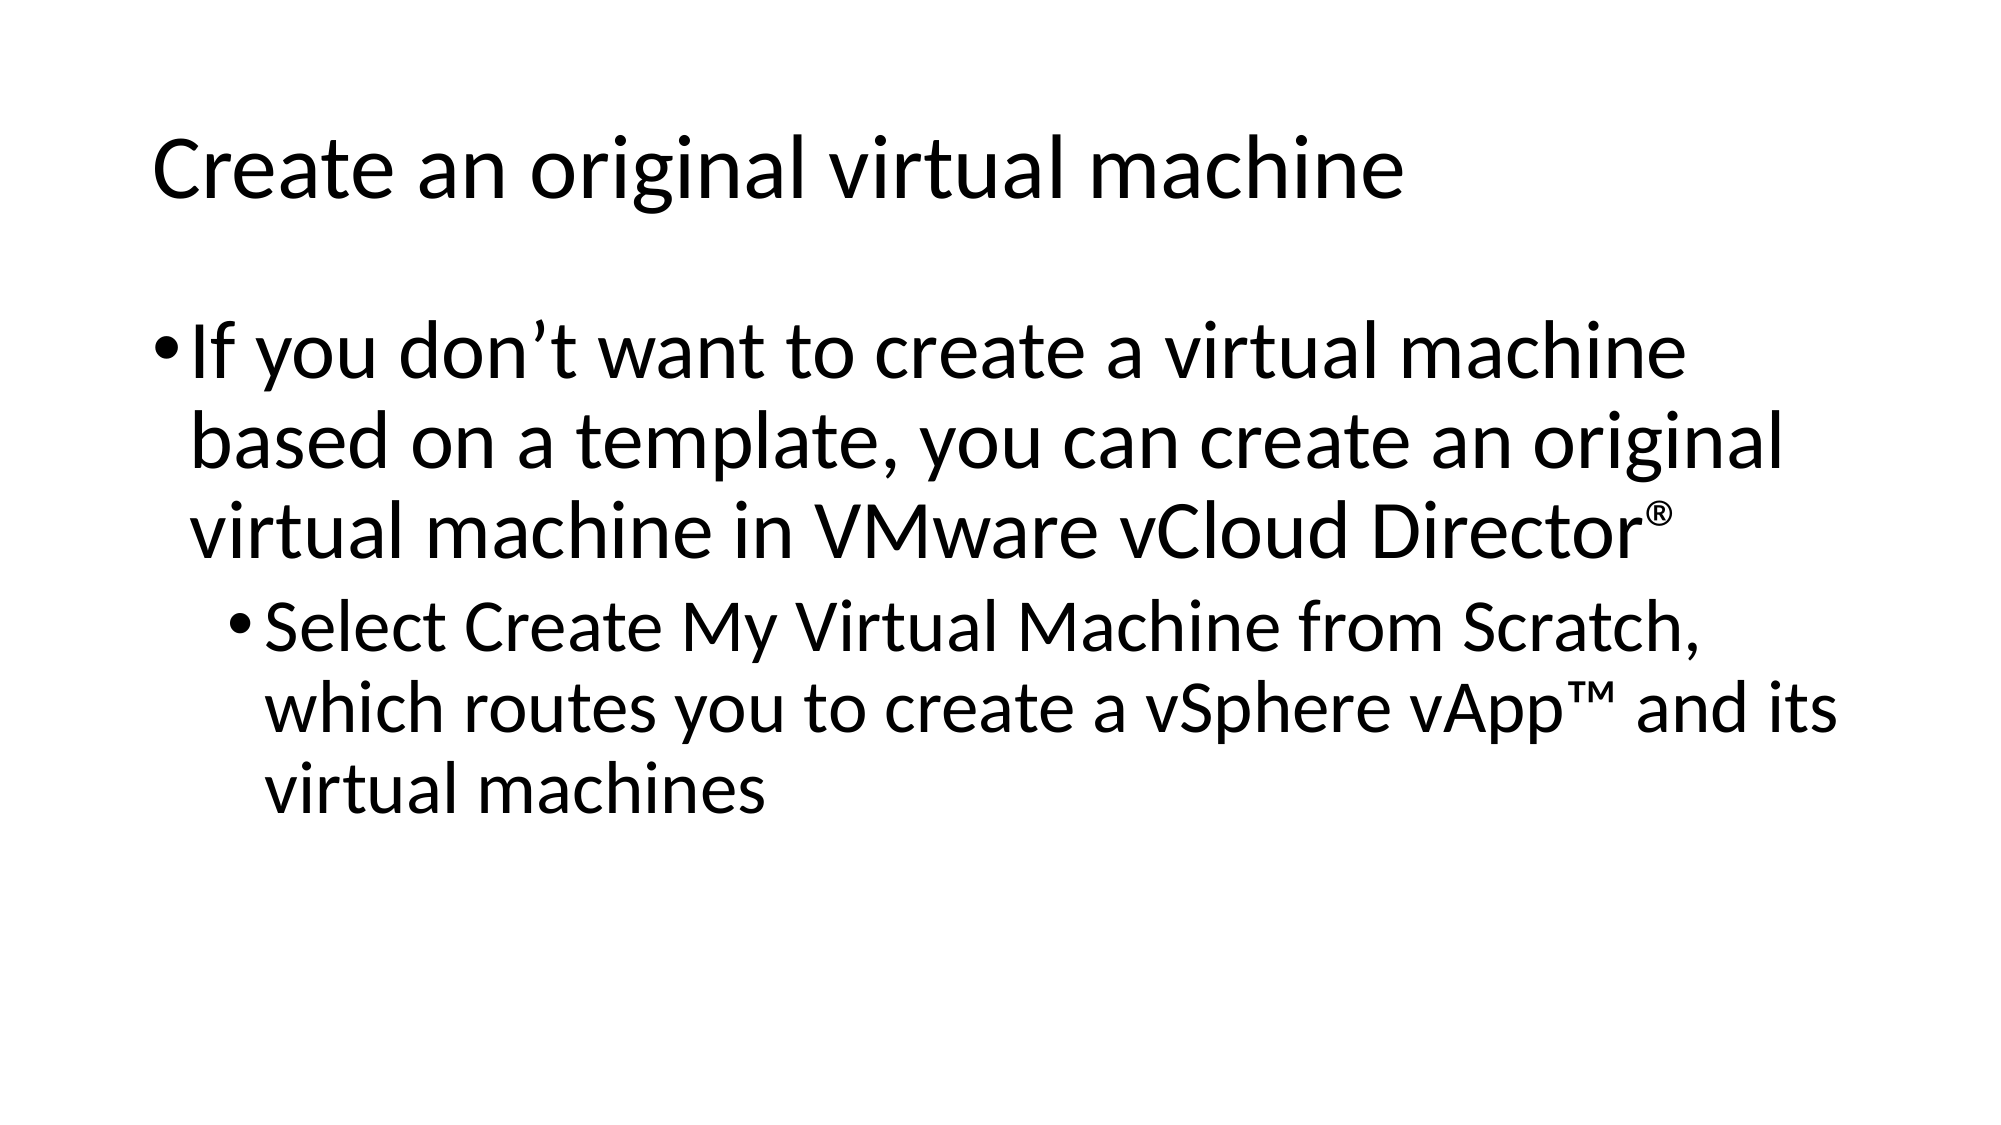

# Create an original virtual machine
If you don’t want to create a virtual machine based on a template, you can create an original virtual machine in VMware vCloud Director®
Select Create My Virtual Machine from Scratch, which routes you to create a vSphere vApp™ and its virtual machines